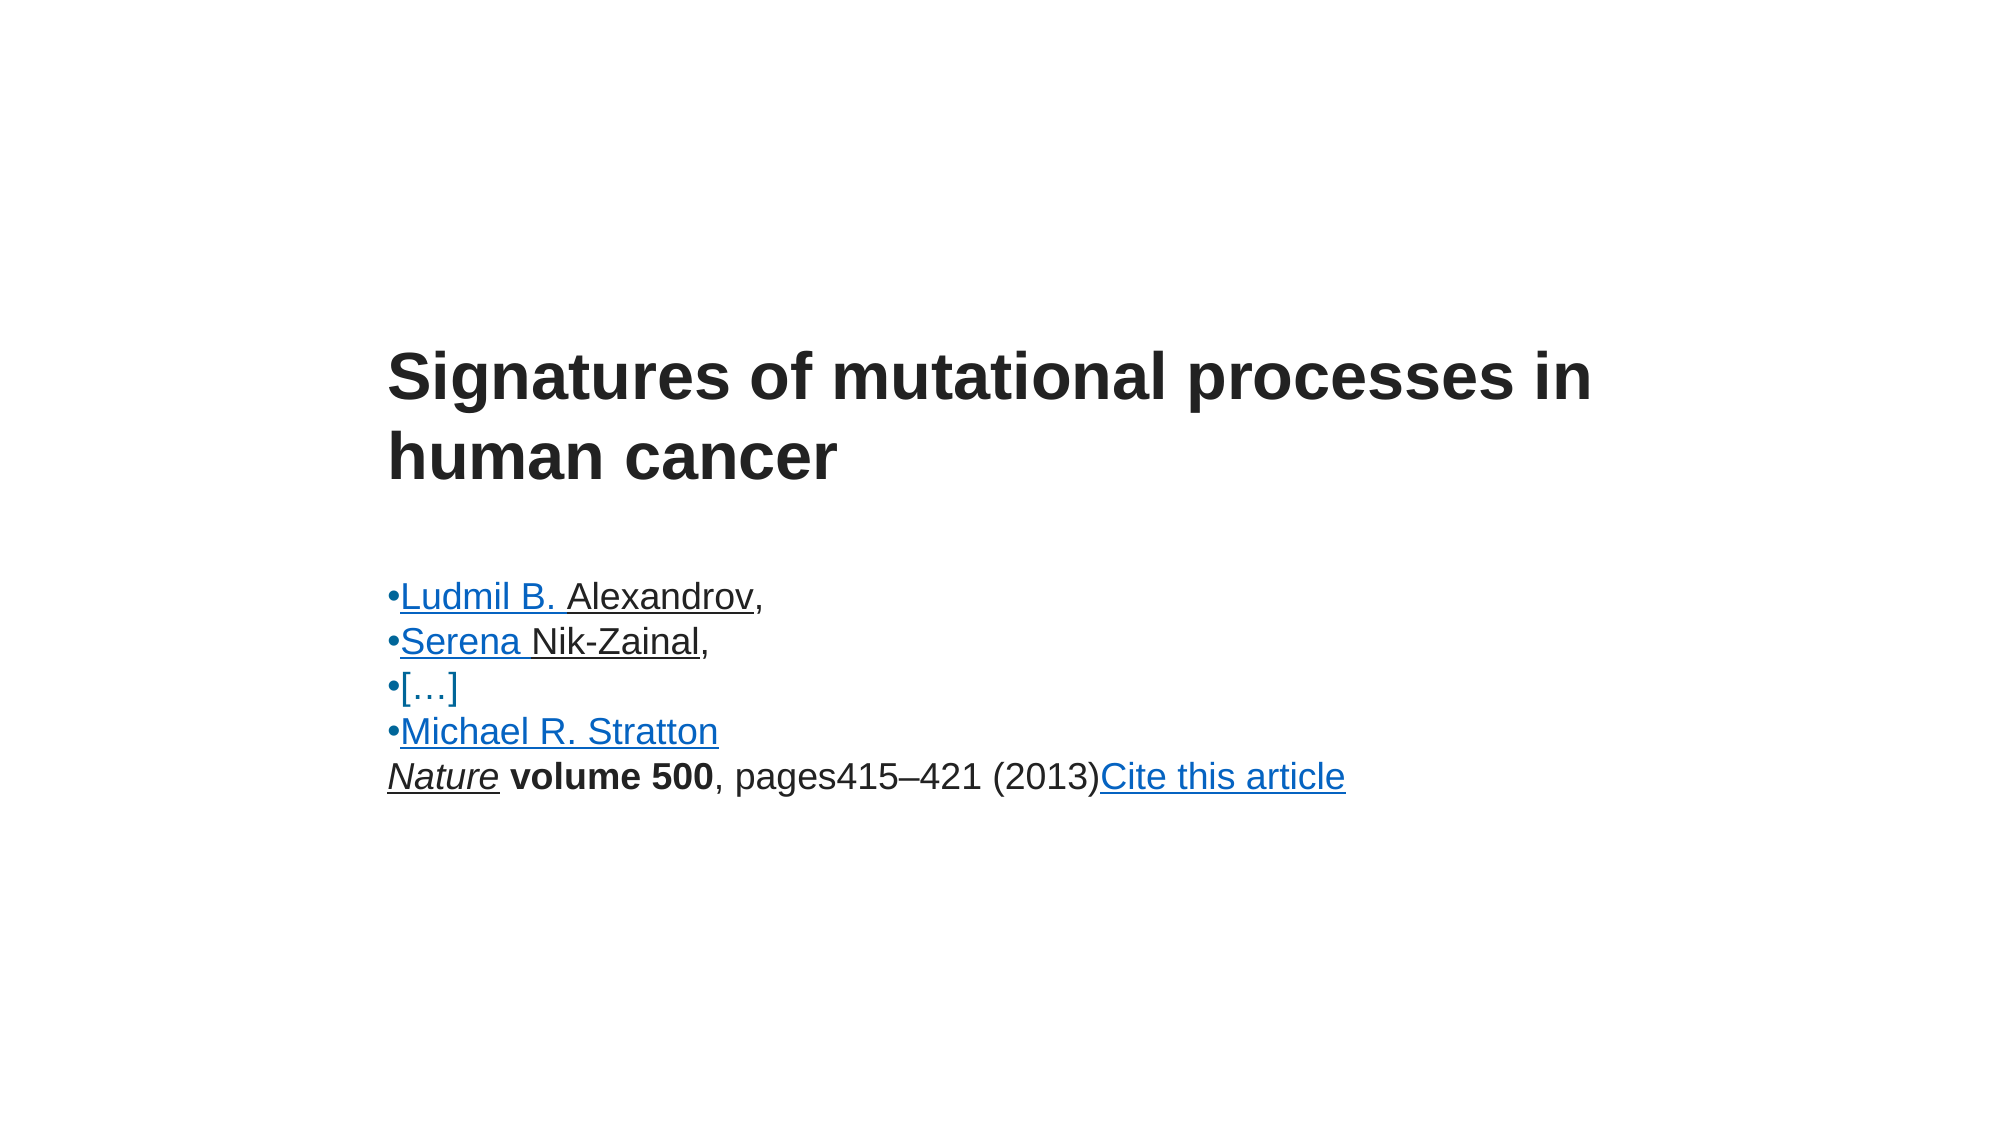

Signatures of mutational processes in human cancer

Ludmil B. Alexandrov,
Serena Nik-Zainal,
[…]
Michael R. Stratton
Nature volume 500, pages415–421 (2013)Cite this article